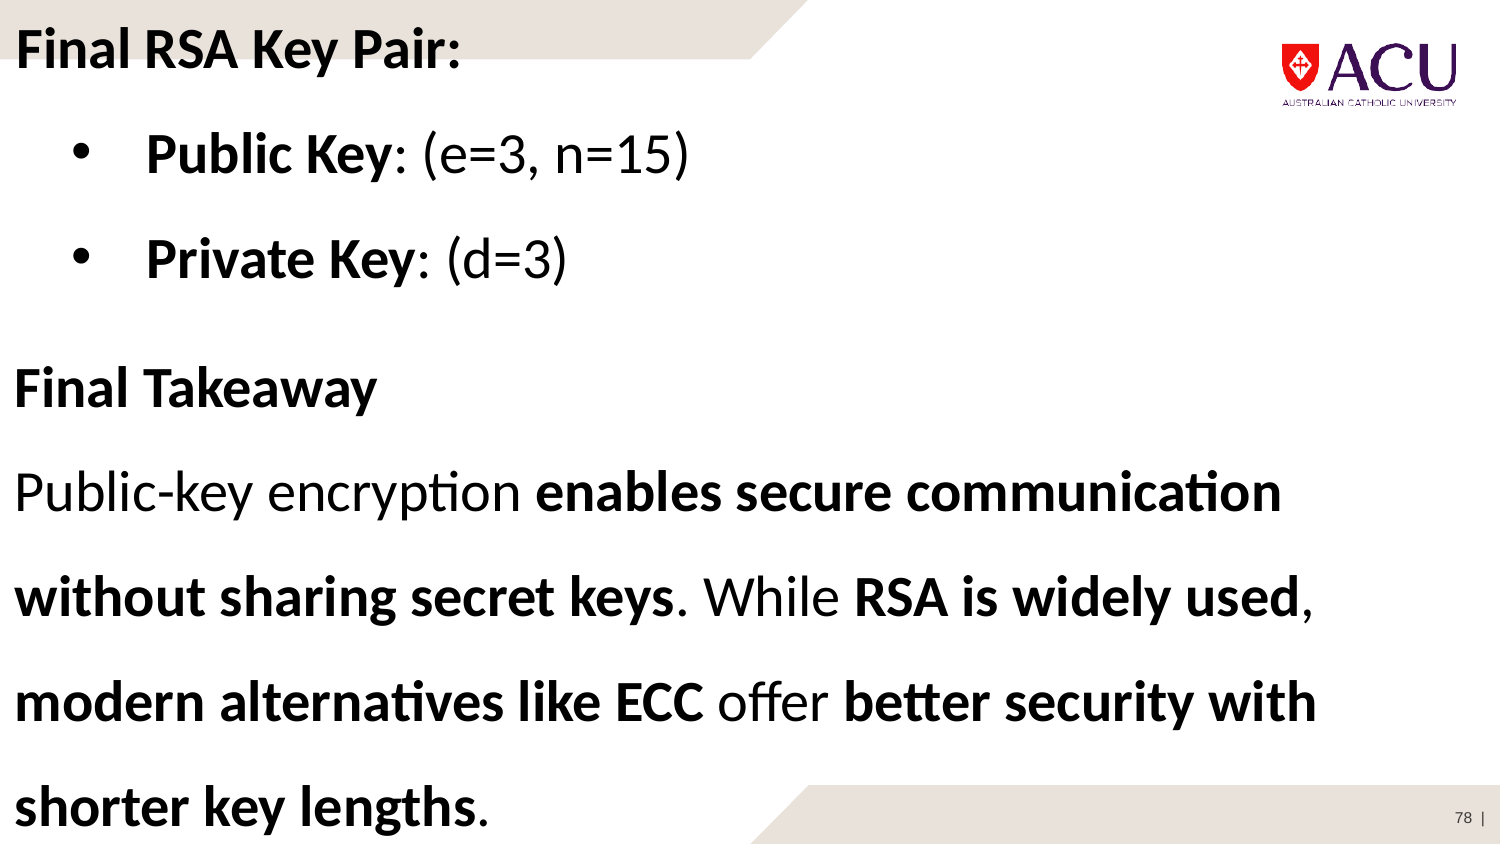

Final RSA Key Pair:
Public Key: (e=3, n=15)
Private Key: (d=3)
Final Takeaway
Public-key encryption enables secure communication without sharing secret keys. While RSA is widely used, modern alternatives like ECC offer better security with shorter key lengths.
78 |